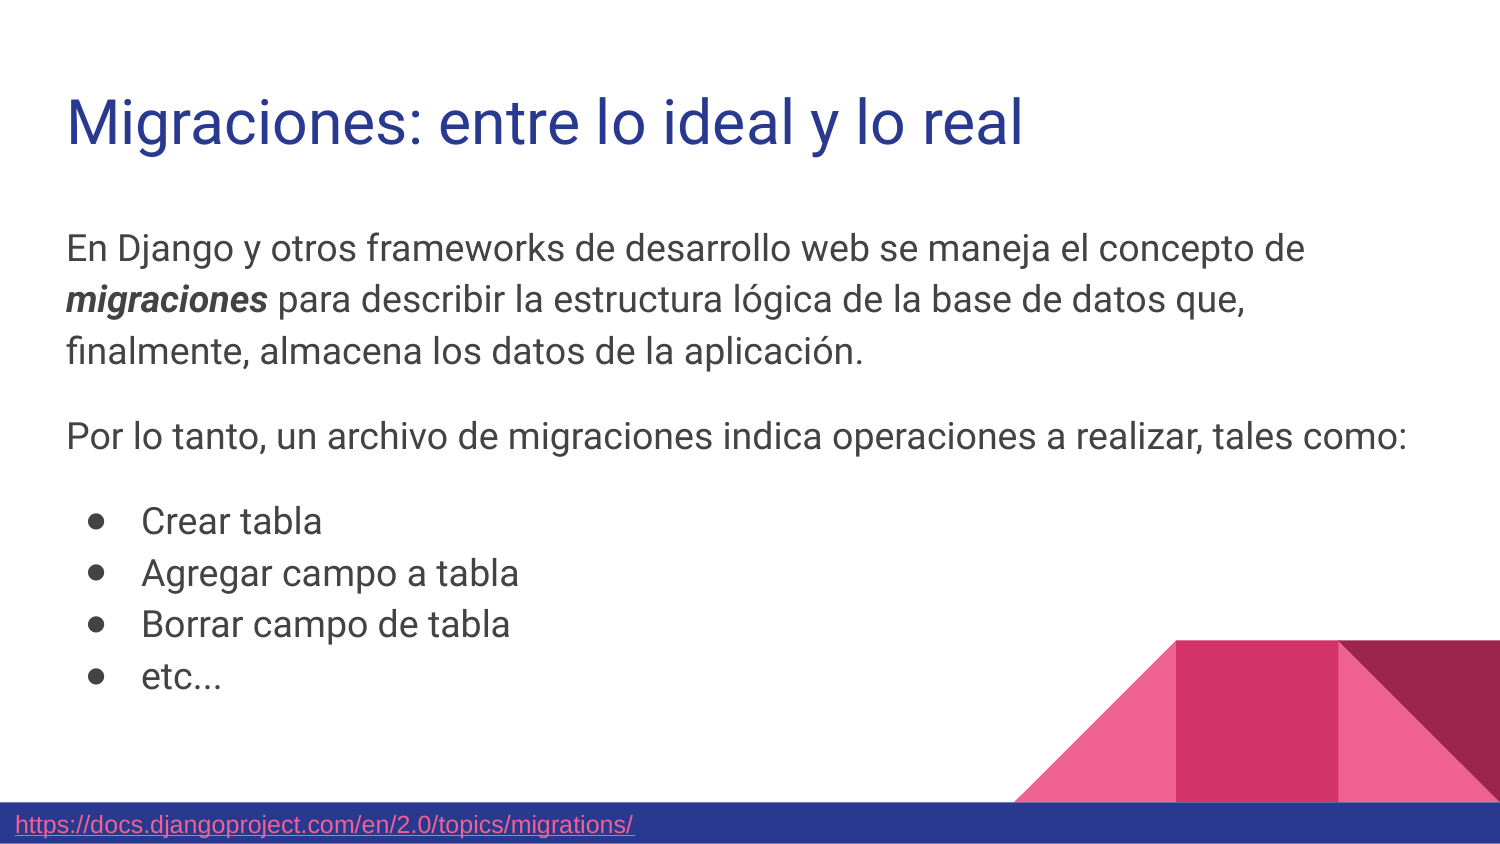

# Migraciones: entre lo ideal y lo real
En Django y otros frameworks de desarrollo web se maneja el concepto de migraciones para describir la estructura lógica de la base de datos que, finalmente, almacena los datos de la aplicación.
Por lo tanto, un archivo de migraciones indica operaciones a realizar, tales como:
Crear tabla
Agregar campo a tabla
Borrar campo de tabla
etc...
https://docs.djangoproject.com/en/2.0/topics/migrations/